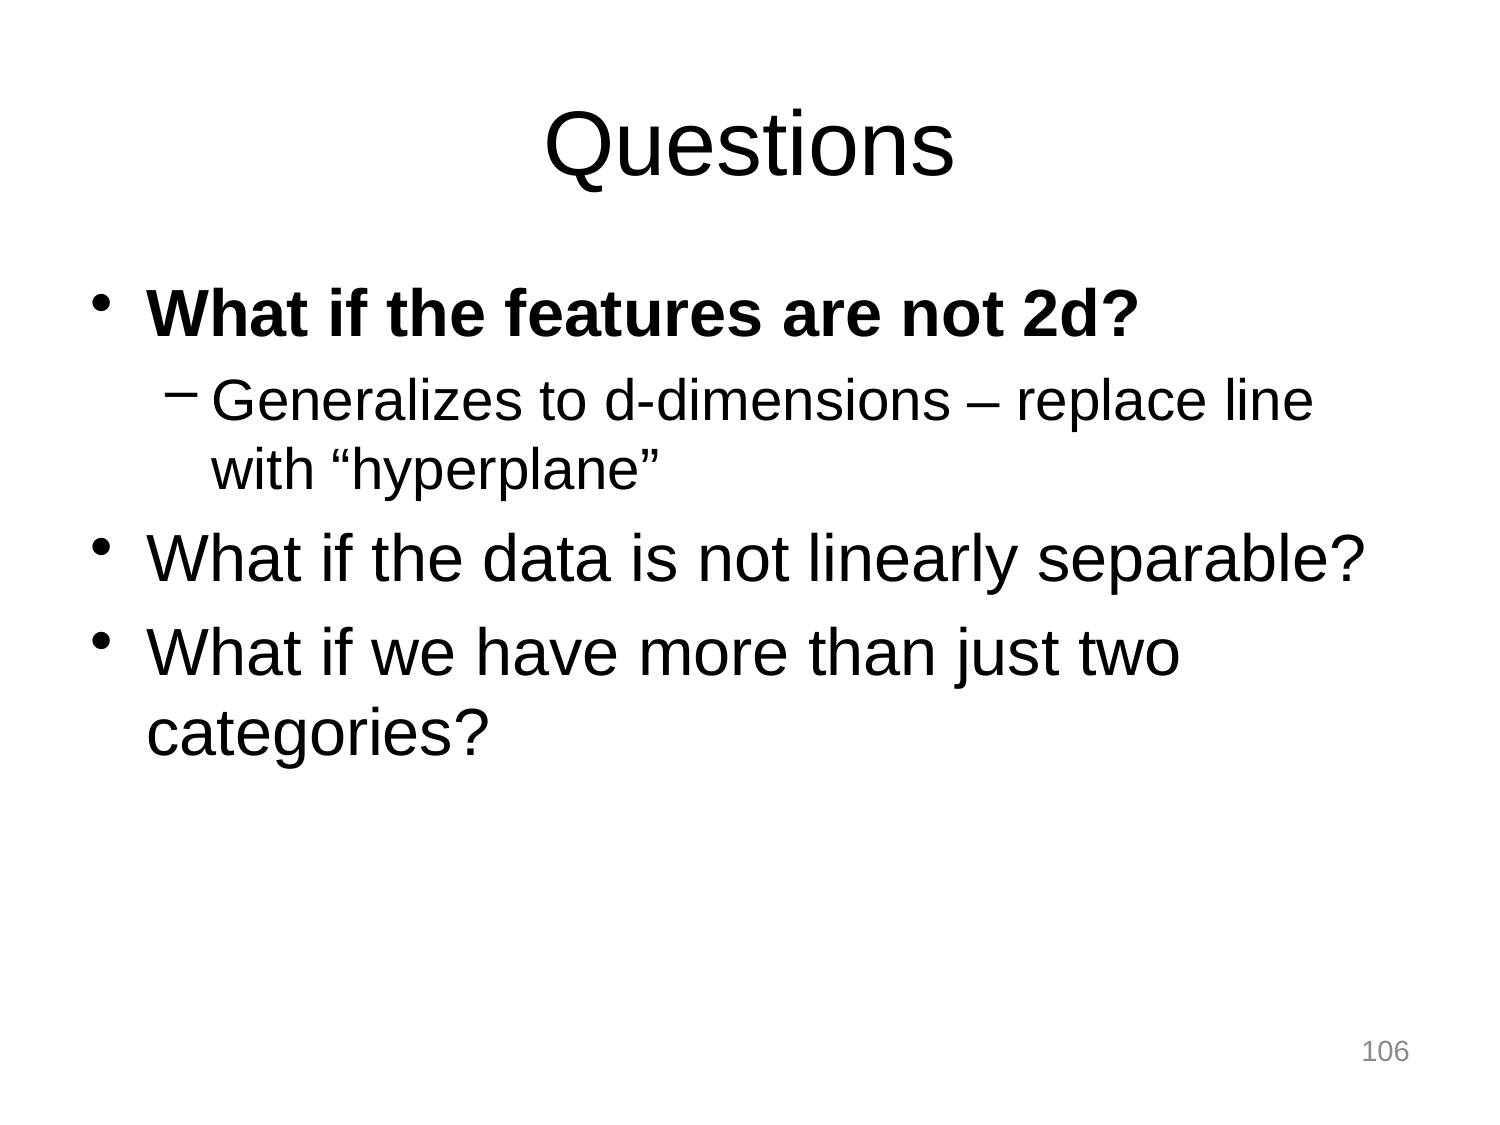

# Questions
What if the features are not 2d?
Generalizes to d-dimensions – replace line with “hyperplane”
What if the data is not linearly separable?
What if we have more than just two categories?
106